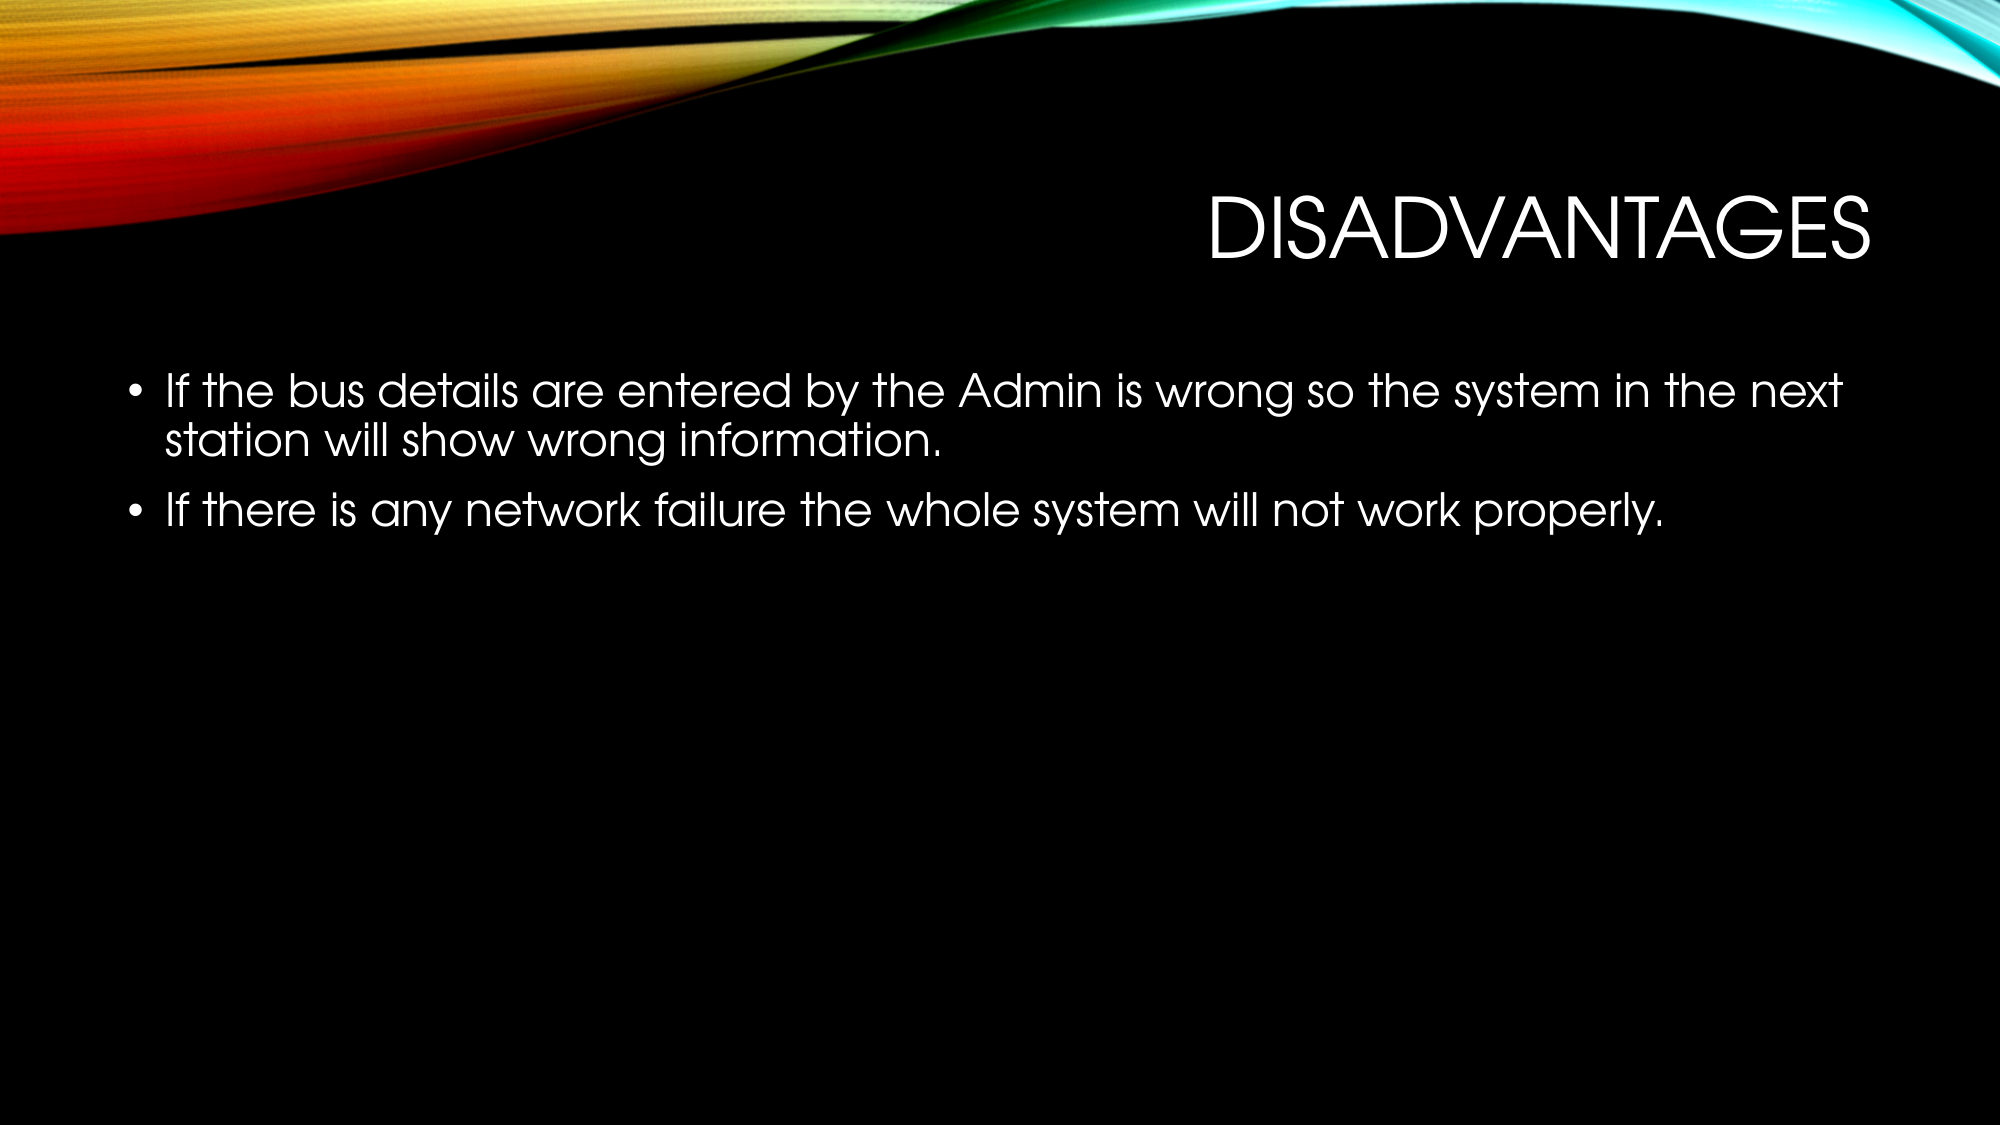

# Disadvantages
If the bus details are entered by the Admin is wrong so the system in the next station will show wrong information.
If there is any network failure the whole system will not work properly.